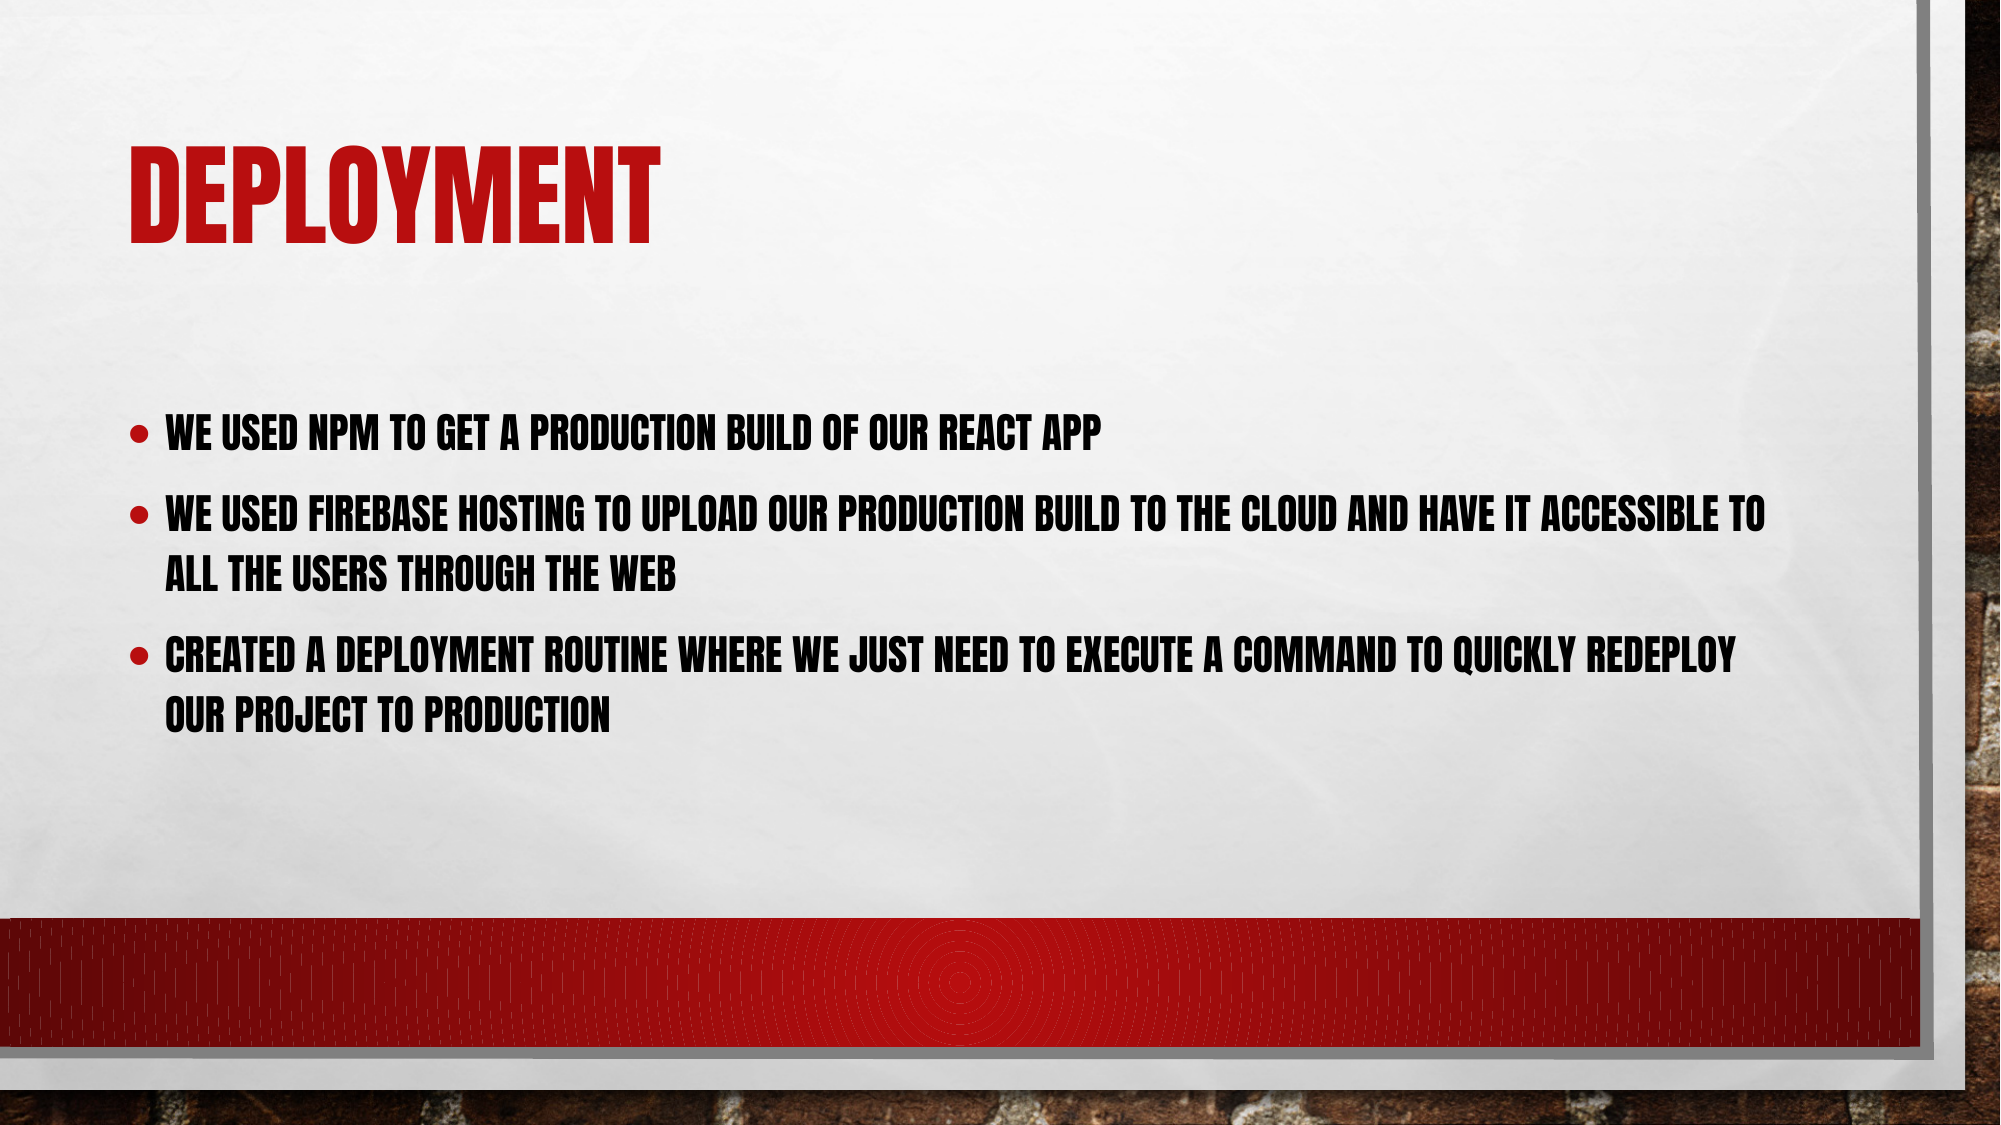

# Deployment
We used npm to get a production build of our react app
We used firebase hosting to upload our production build to the cloud and have it accessible to all the users through the web
Created a deployment routine where we just need to execute a command to quickly redeploy our project to production